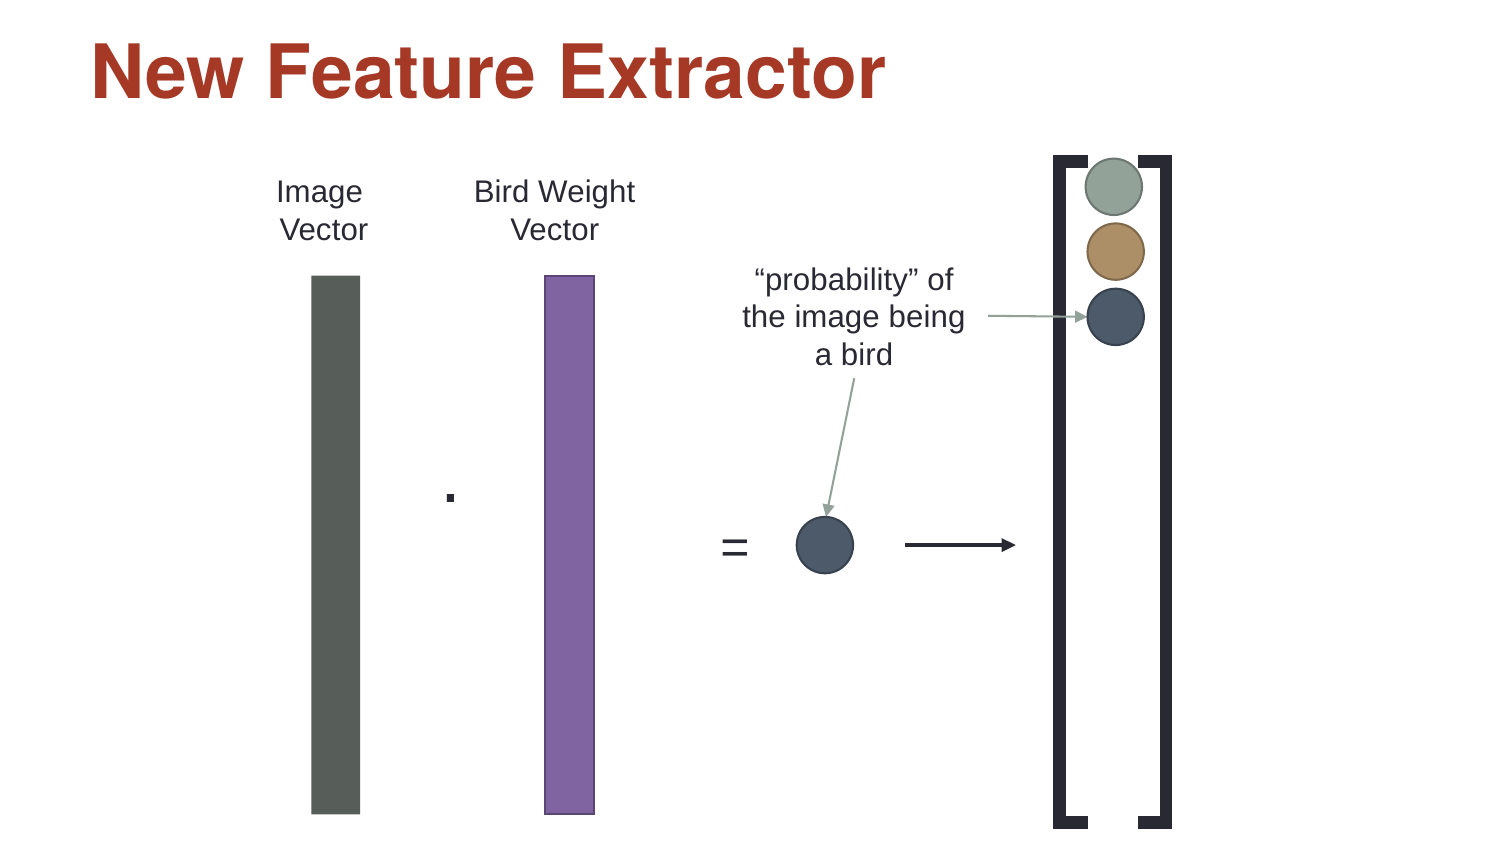

# New Feature Extractor

Image
Vector
Bird Weight Vector

“probability” of the image being a bird

.
=